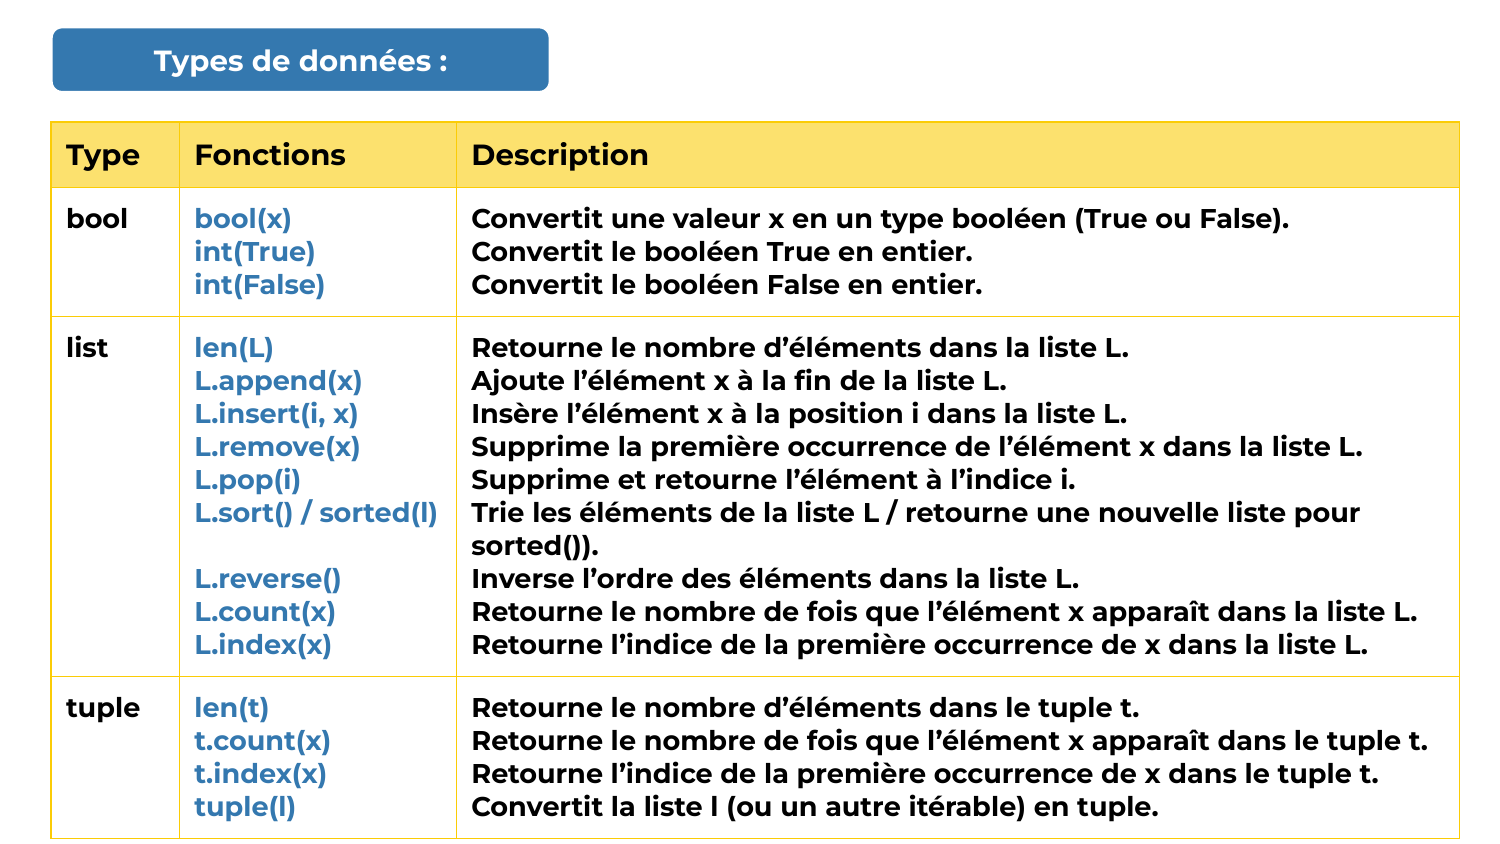

Types de données :
| Type | Fonctions | Description |
| --- | --- | --- |
| bool | bool(x) int(True) int(False) | Convertit une valeur x en un type booléen (True ou False). Convertit le booléen True en entier. Convertit le booléen False en entier. |
| list | len(L) L.append(x) L.insert(i, x) L.remove(x) L.pop(i) L.sort() / sorted(l) L.reverse() L.count(x) L.index(x) | Retourne le nombre d’éléments dans la liste L. Ajoute l’élément x à la fin de la liste L. Insère l’élément x à la position i dans la liste L. Supprime la première occurrence de l’élément x dans la liste L. Supprime et retourne l’élément à l’indice i. Trie les éléments de la liste L / retourne une nouvelle liste pour sorted()). Inverse l’ordre des éléments dans la liste L. Retourne le nombre de fois que l’élément x apparaît dans la liste L. Retourne l’indice de la première occurrence de x dans la liste L. |
| tuple | len(t) t.count(x) t.index(x) tuple(l) | Retourne le nombre d’éléments dans le tuple t. Retourne le nombre de fois que l’élément x apparaît dans le tuple t. Retourne l’indice de la première occurrence de x dans le tuple t. Convertit la liste l (ou un autre itérable) en tuple. |